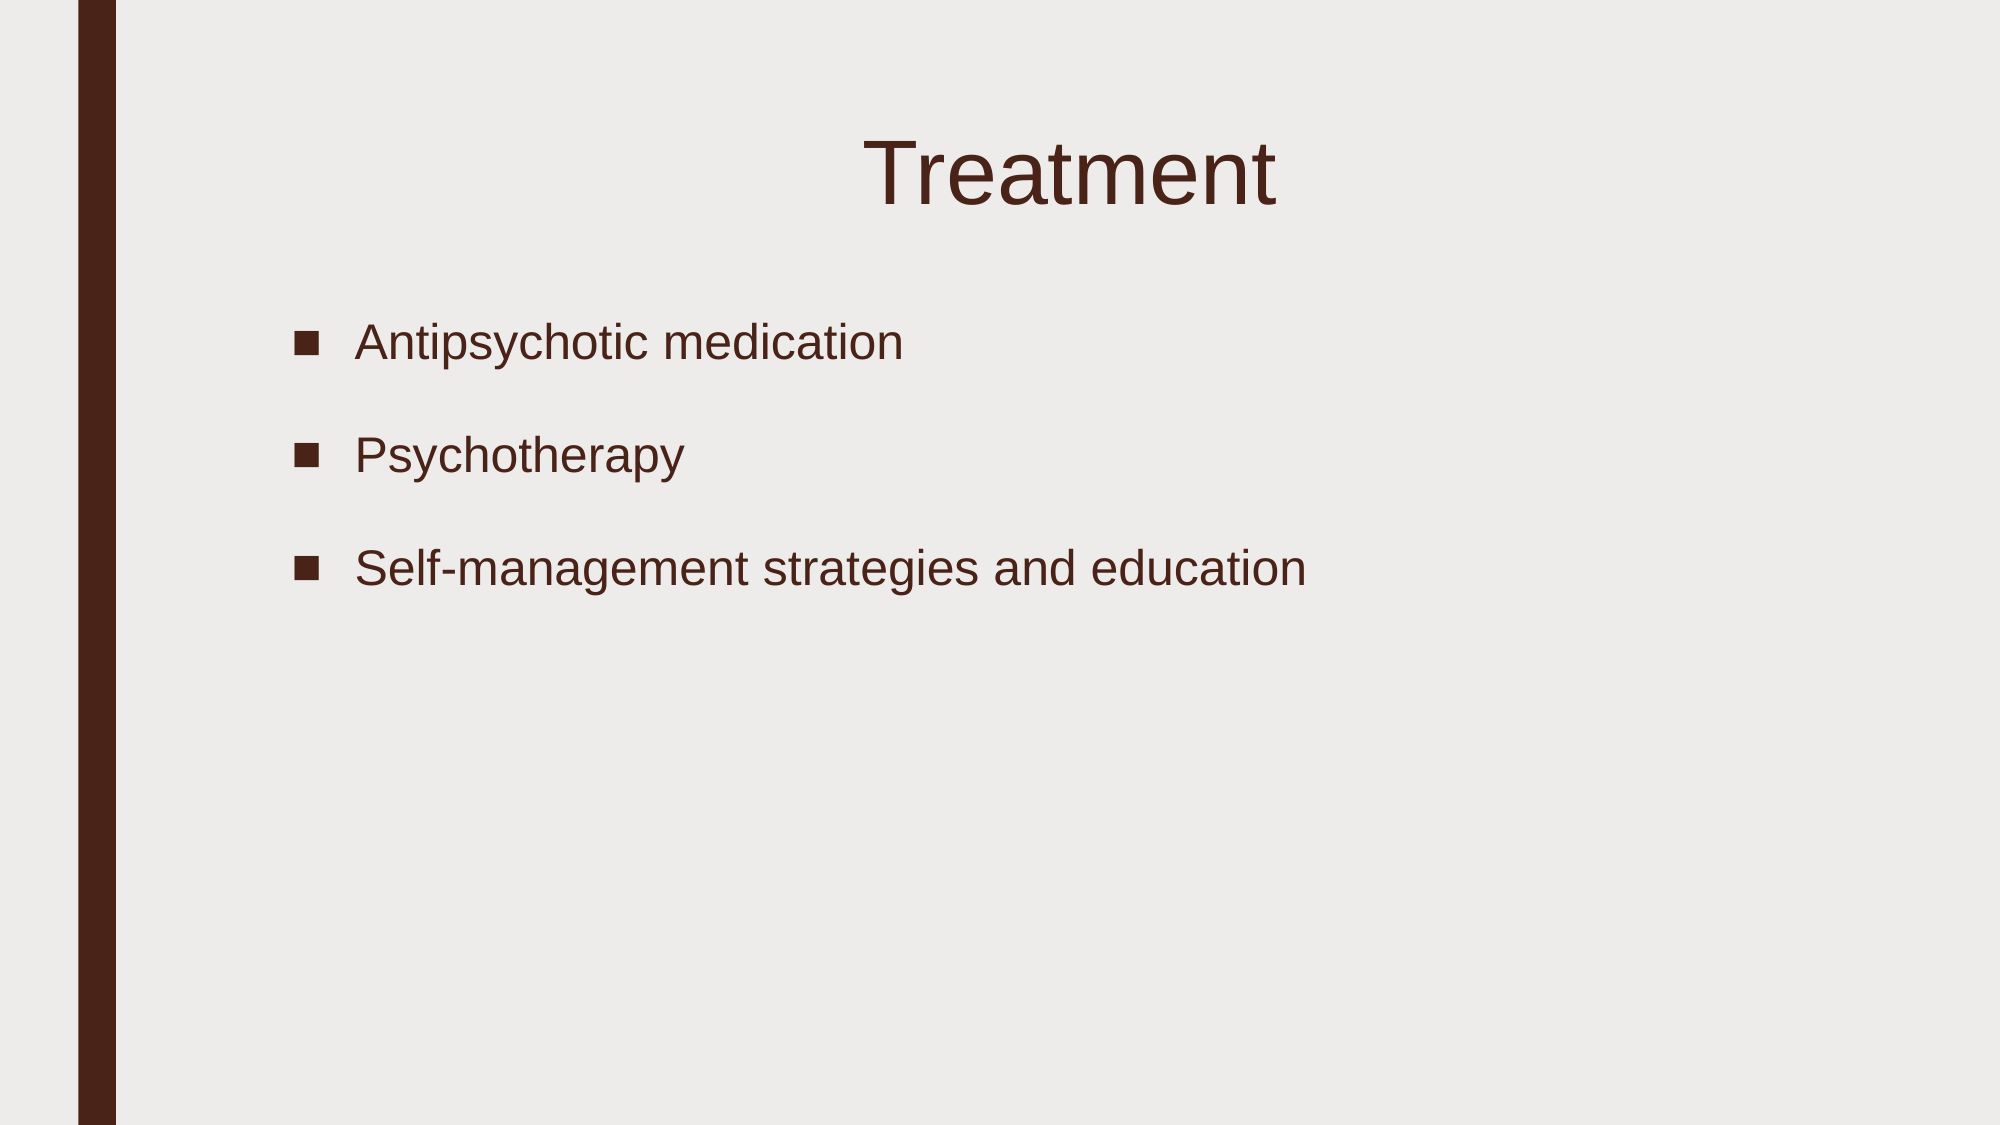

# Treatment
Antipsychotic medication

Psychotherapy

Self-management strategies and education